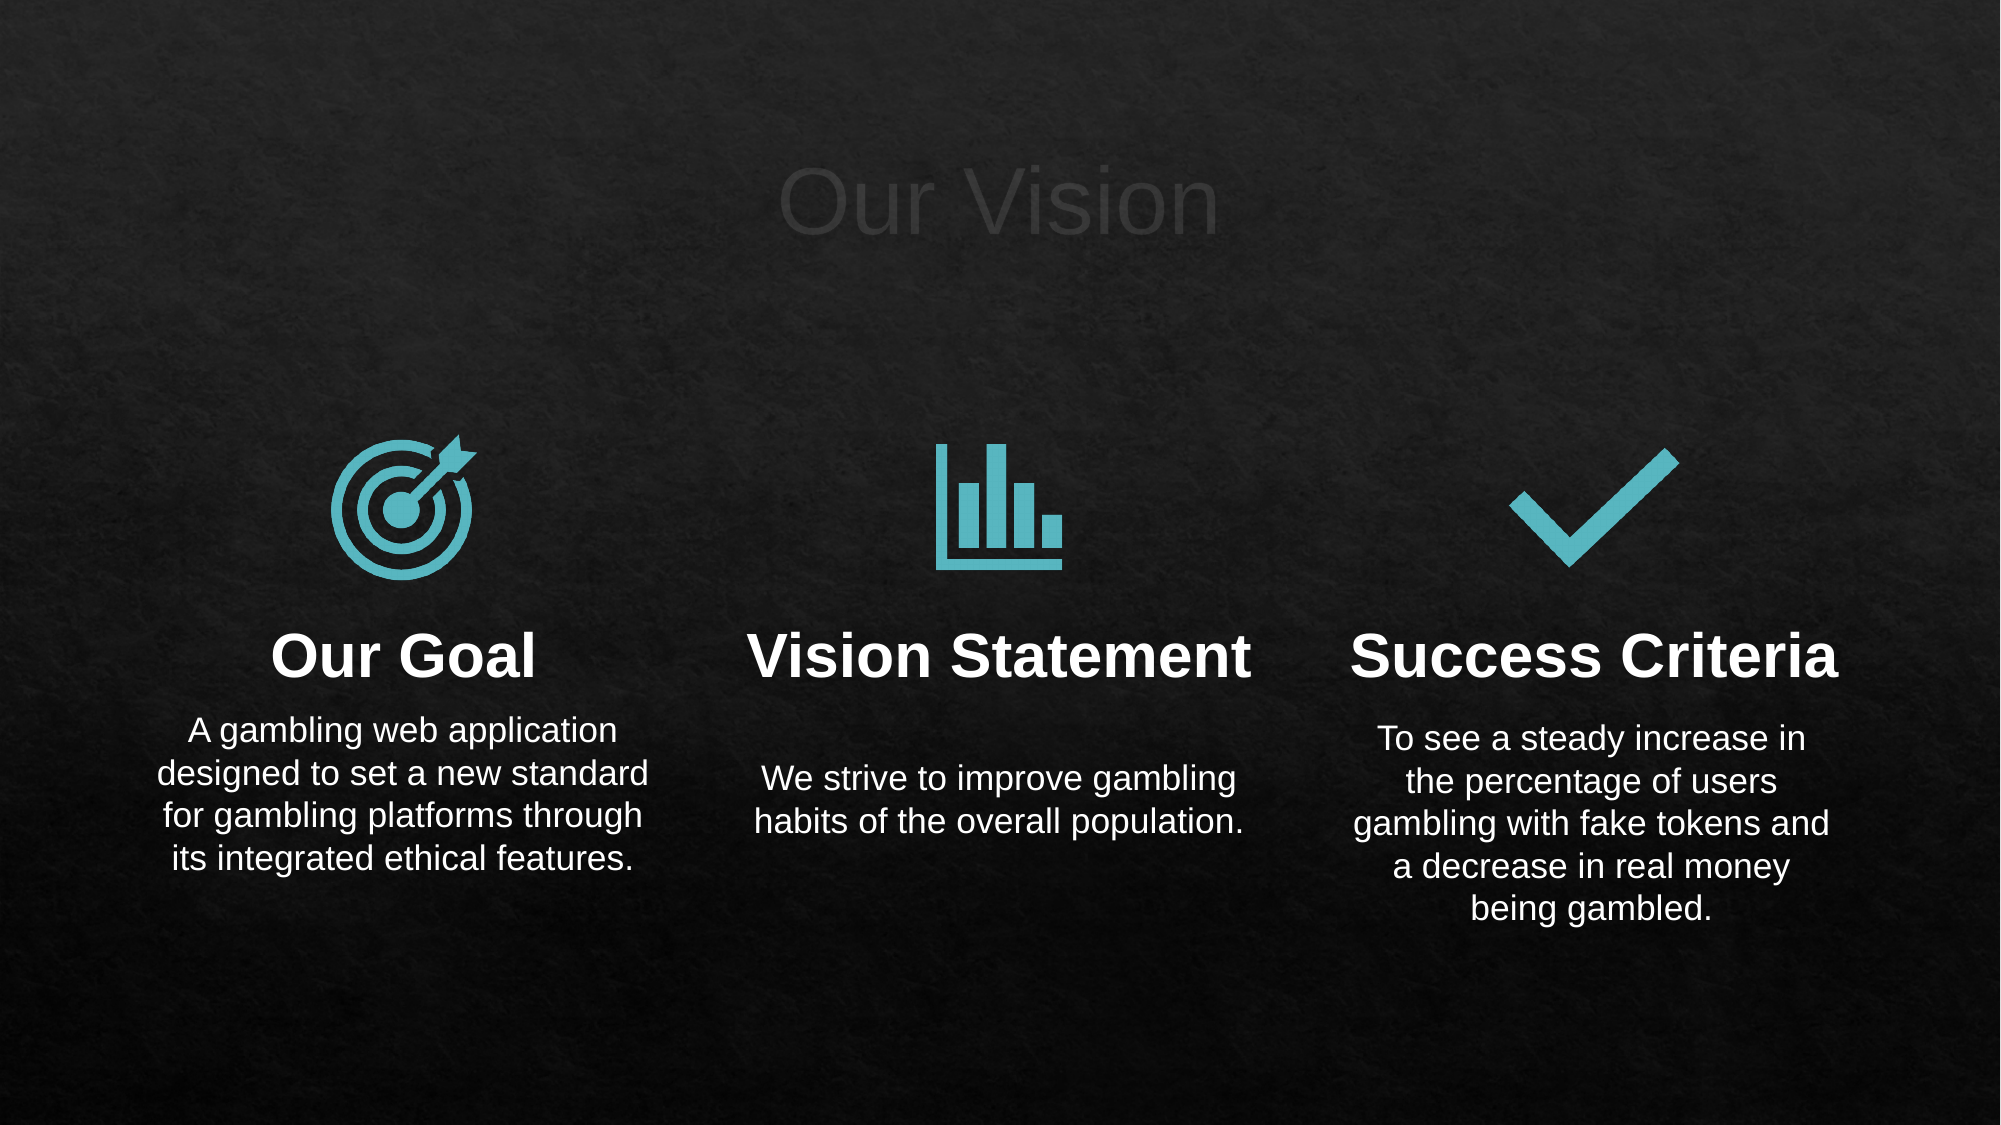

# Our Vision
Our Goal
A gambling web application designed to set a new standard for gambling platforms through its integrated ethical features.
Vision Statement

We strive to improve gambling habits of the overall population.
Success Criteria

To see a steady increase in the percentage of users gambling with fake tokens and a decrease in real money being gambled.